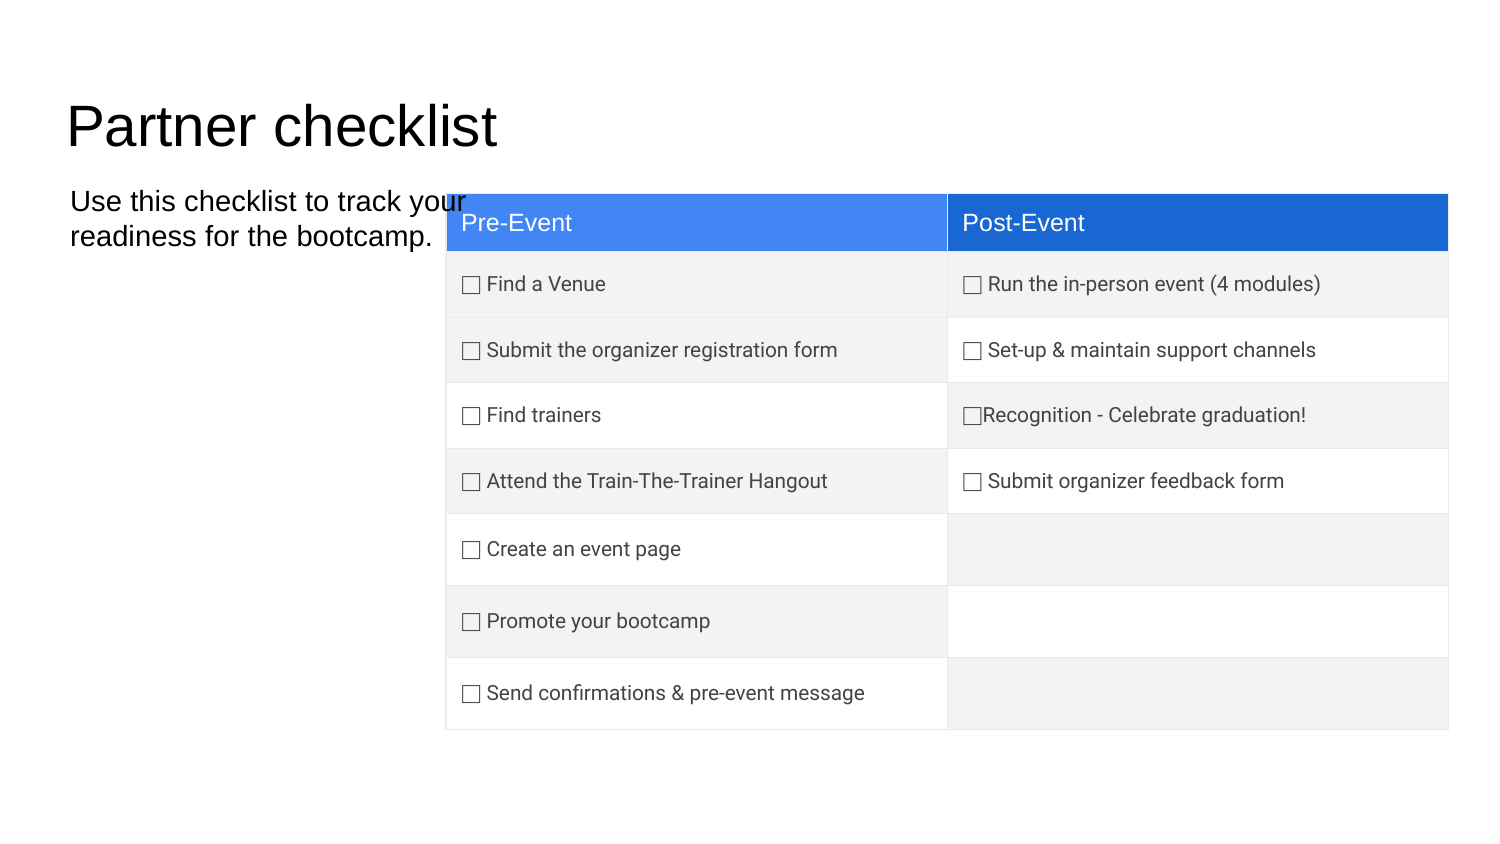

# Partner checklist
Use this checklist to track your readiness for the bootcamp.

| Pre-Event | Post-Event |
| --- | --- |
| ⬜ Find a Venue | ⬜ Run the in-person event (4 modules) |
| ⬜ Submit the organizer registration form | ⬜ Set-up & maintain support channels |
| ⬜ Find trainers | ⬜Recognition - Celebrate graduation! |
| ⬜ Attend the Train-The-Trainer Hangout | ⬜ Submit organizer feedback form |
| ⬜ Create an event page |  |
| ⬜ Promote your bootcamp |  |
| ⬜ Send confirmations & pre-event message |  |